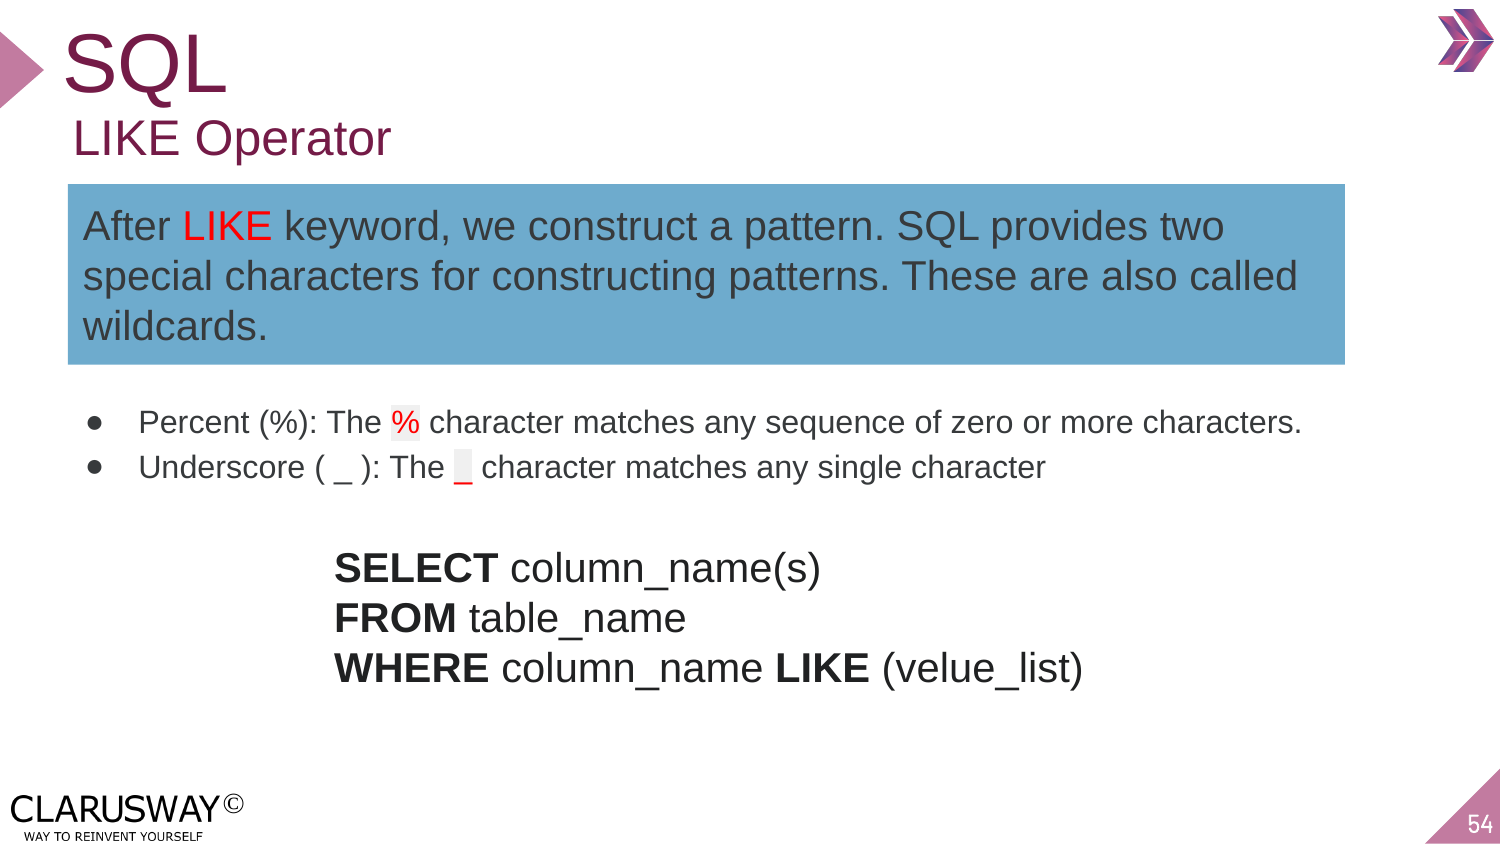

# SQL
LIKE Operator

After LIKE keyword, we construct a pattern. SQL provides two special characters for constructing patterns. These are also called wildcards.
Percent (%): The % character matches any sequence of zero or more characters.
Underscore ( _ ): The _ character matches any single character
SELECT column_name(s)
FROM table_name
WHERE column_name LIKE (velue_list)
54